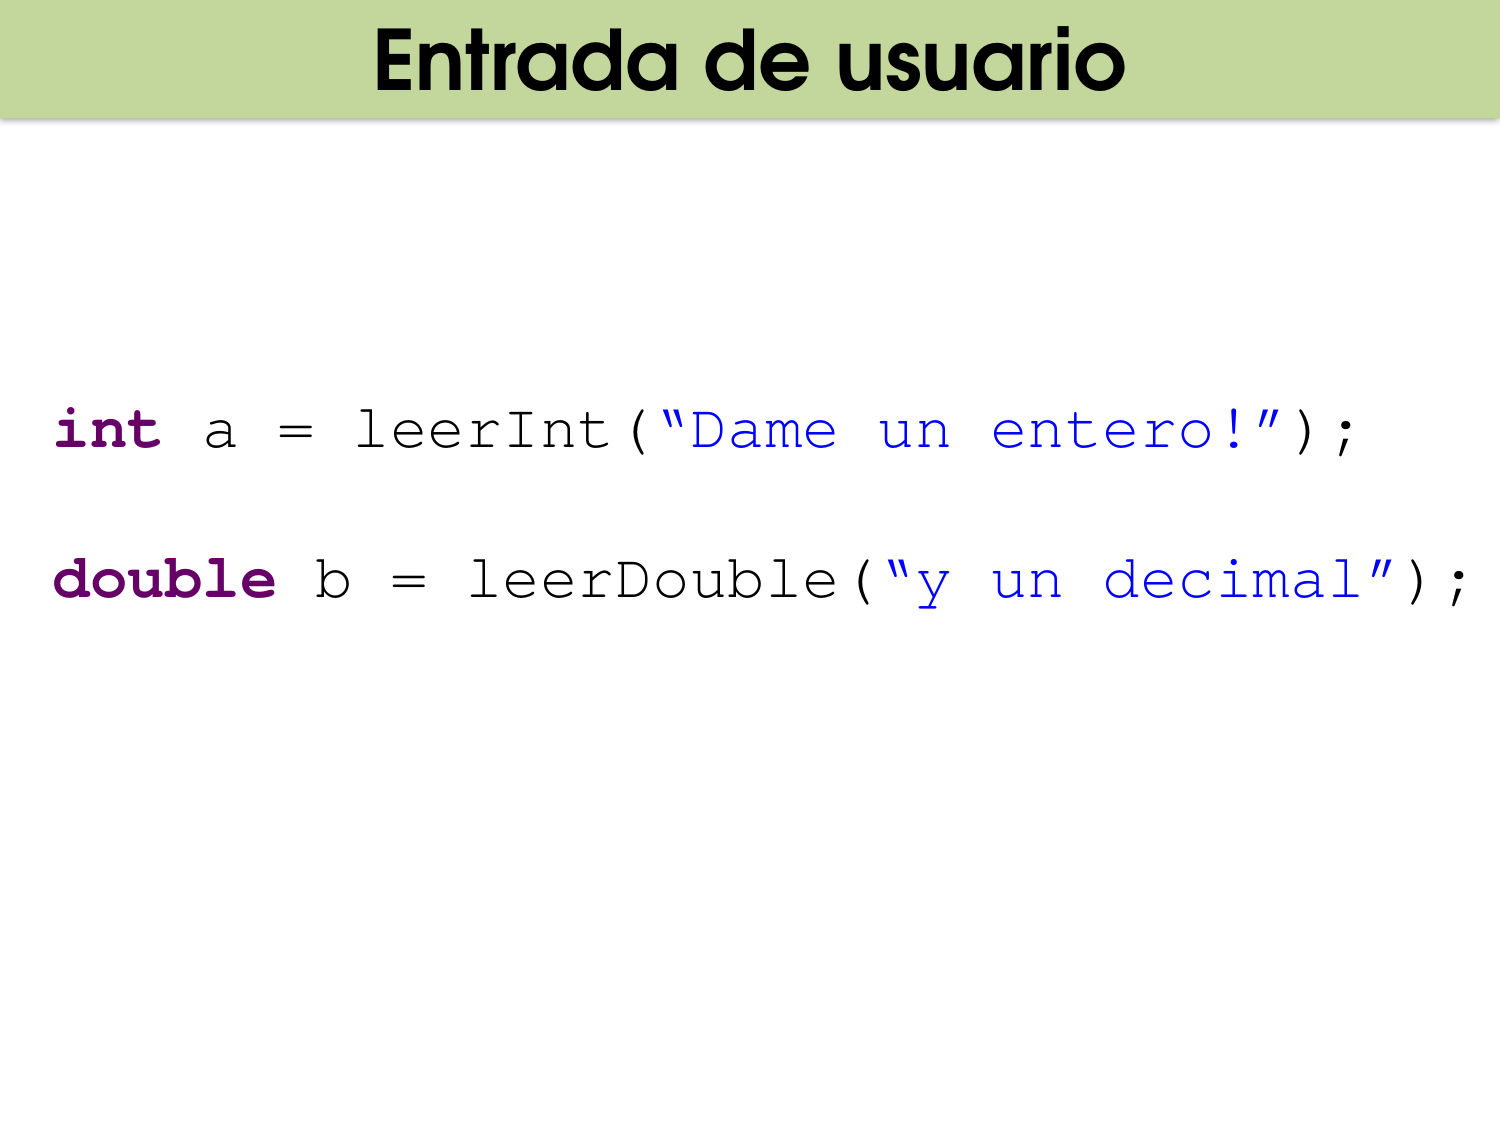

Entrada de usuario
int a = leerInt(“Dame un entero!”);

double b = leerDouble(“y un decimal”);